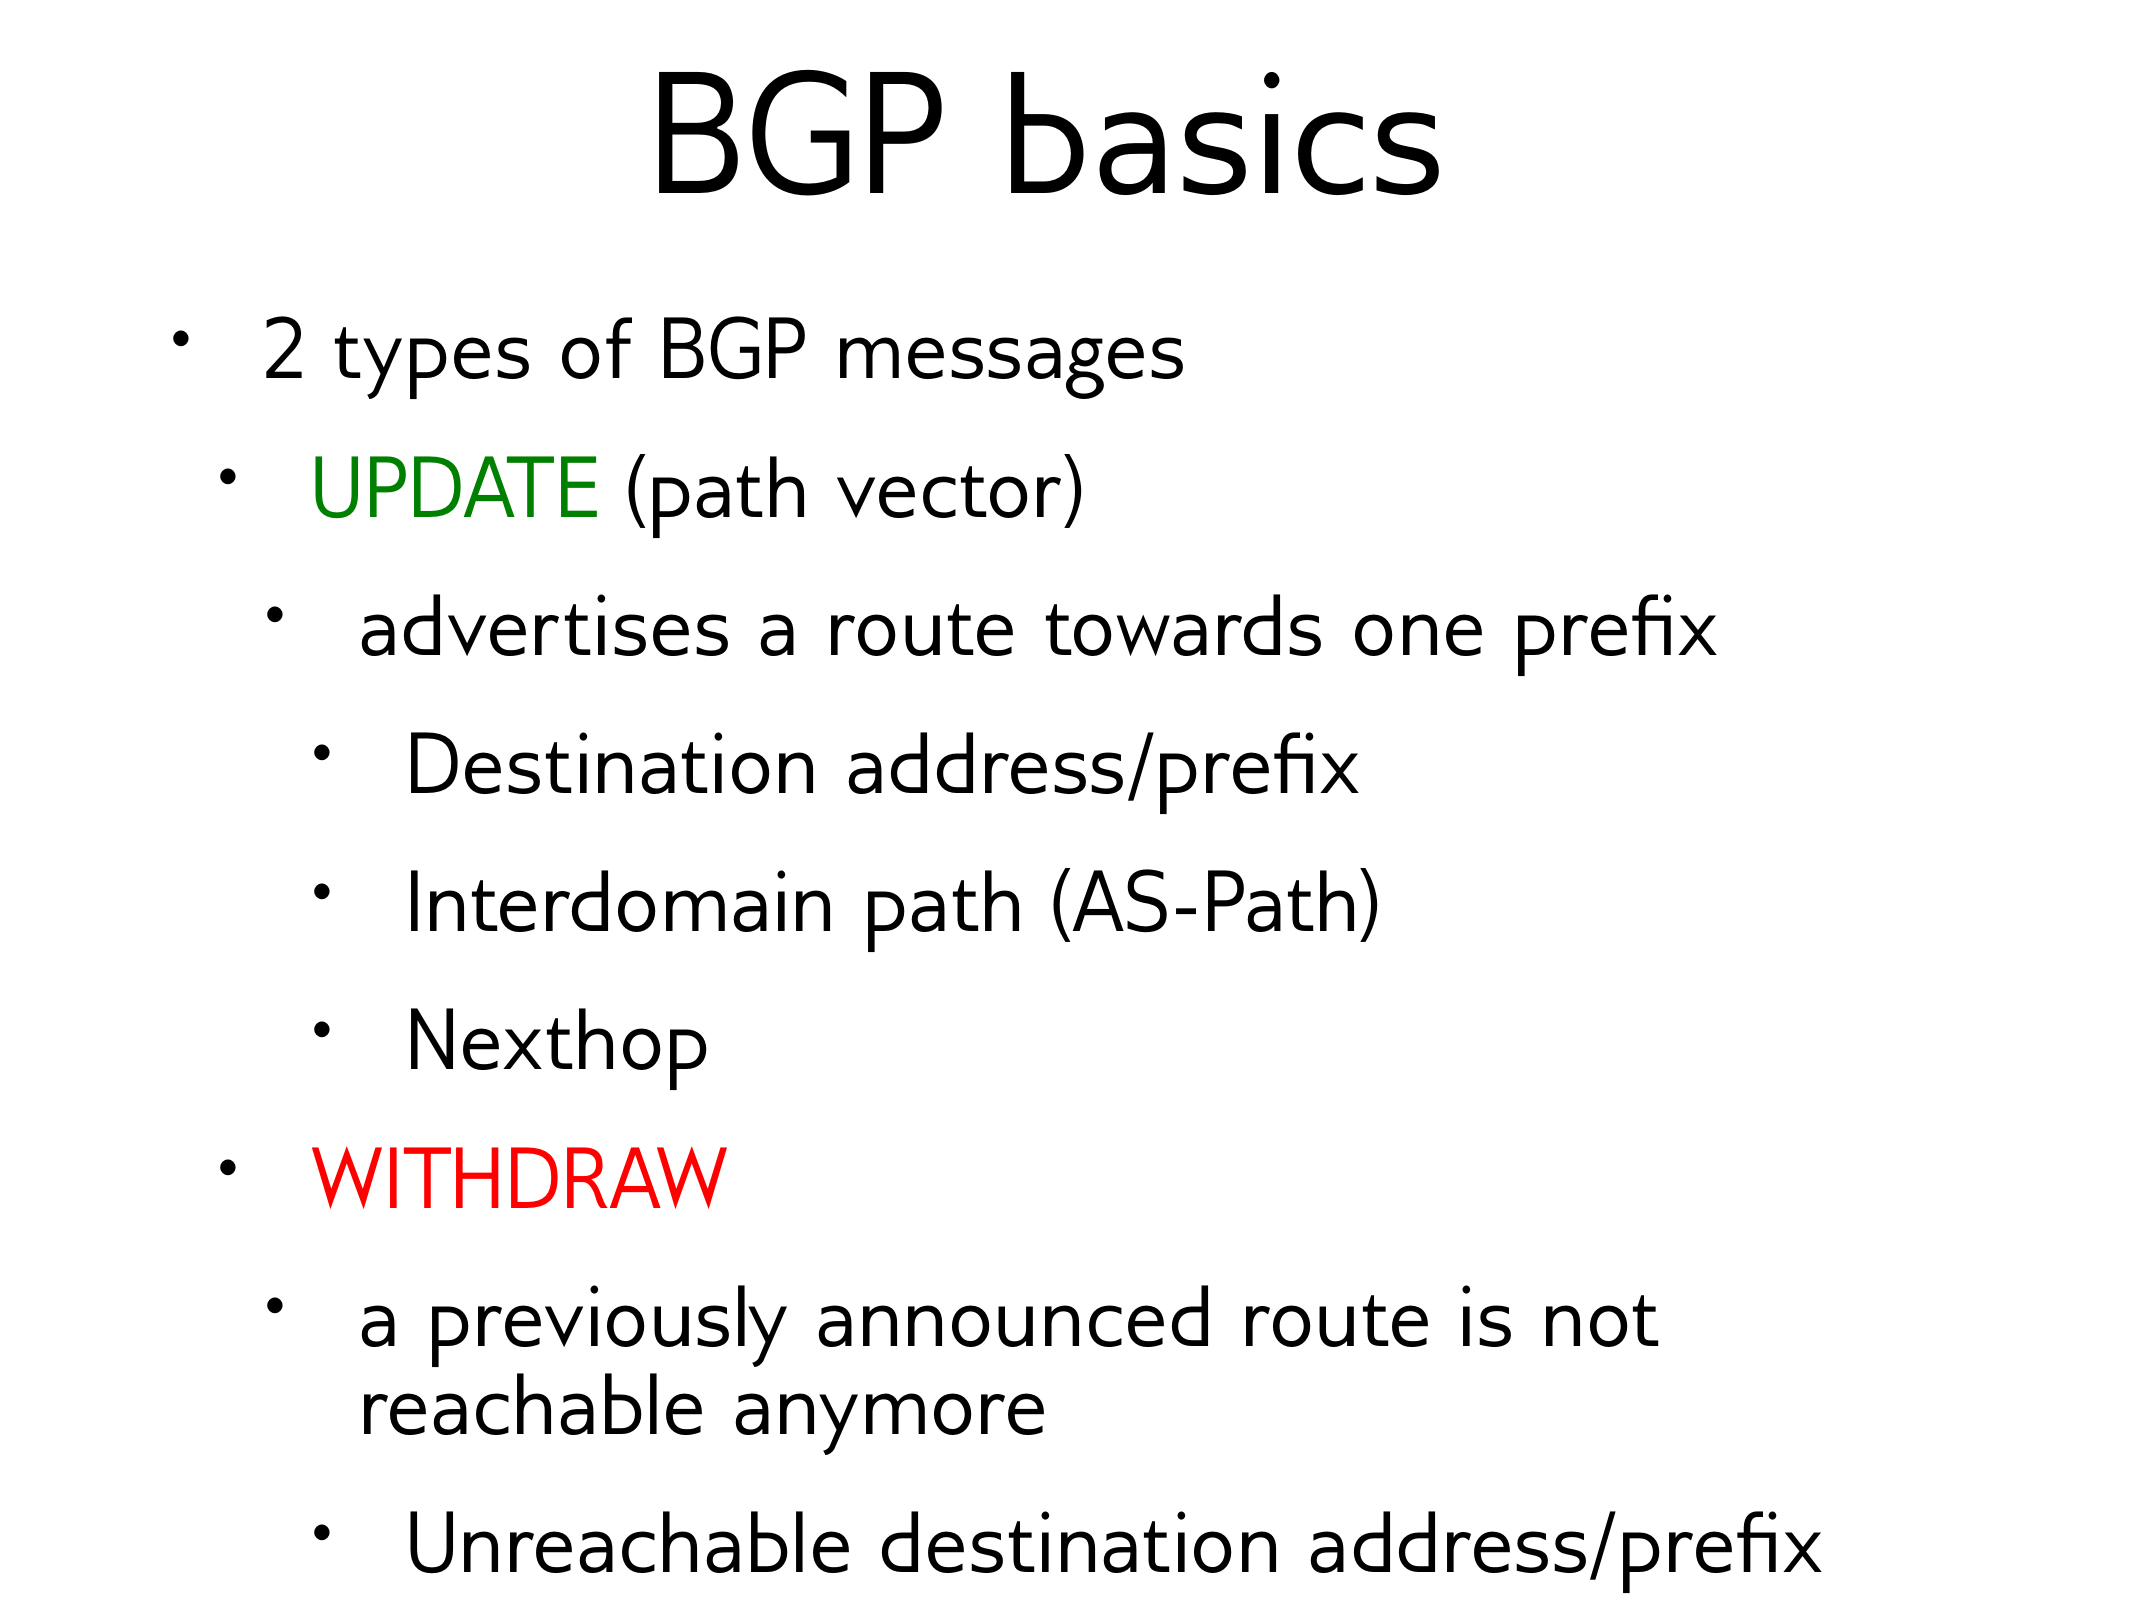

# BGP basics
2 types of BGP messages
UPDATE (path vector)
advertises a route towards one prefix
Destination address/prefix
Interdomain path (AS-Path)
Nexthop
WITHDRAW
a previously announced route is not reachable anymore
Unreachable destination address/prefix